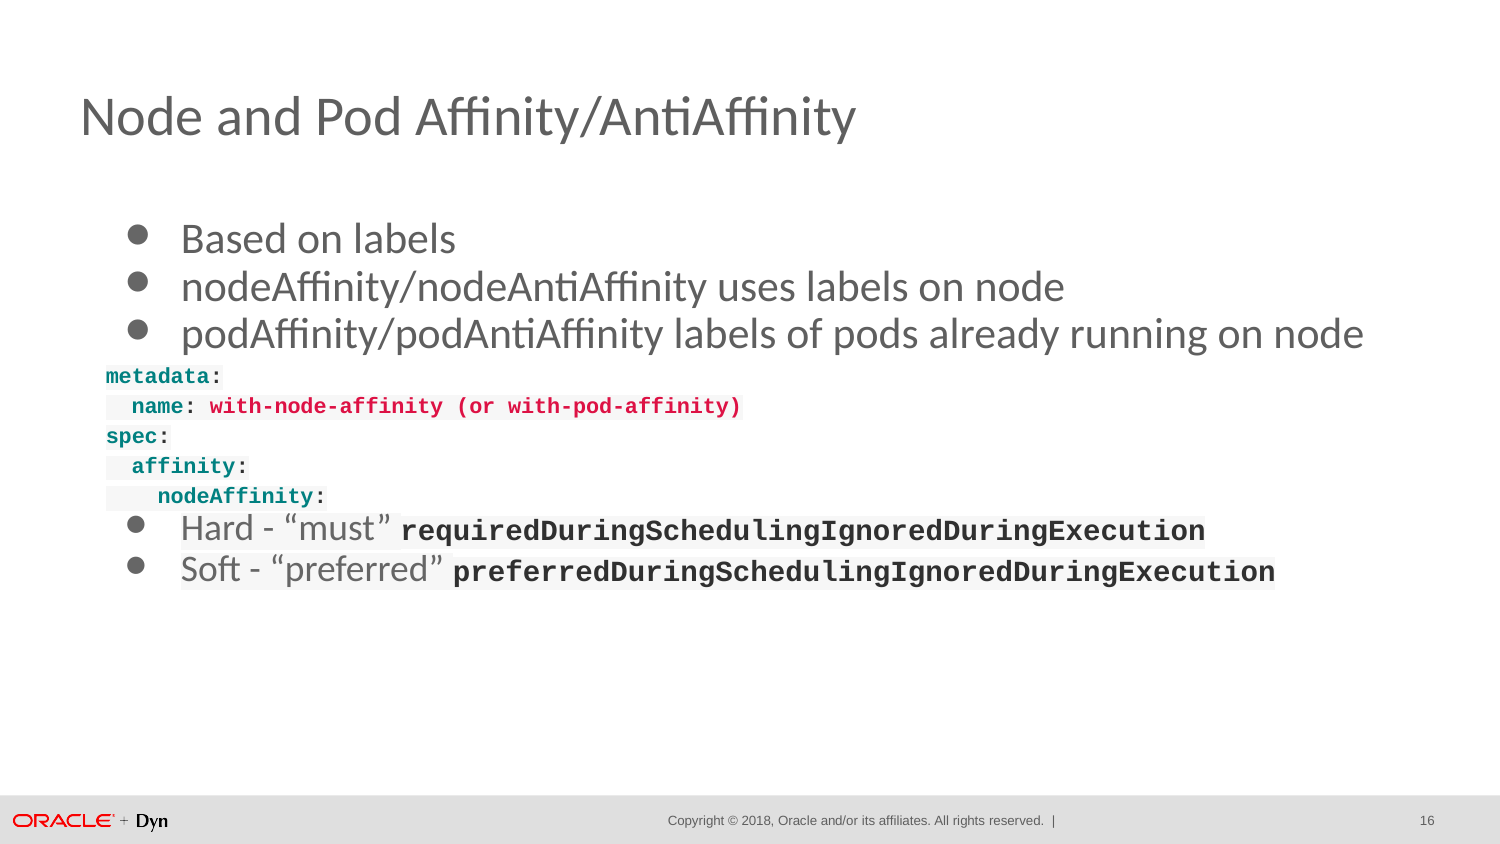

# Node and Pod Affinity/AntiAffinity
Based on labels
nodeAffinity/nodeAntiAffinity uses labels on node
podAffinity/podAntiAffinity labels of pods already running on node
metadata:
  name: with-node-affinity (or with-pod-affinity)
spec:
  affinity:
    nodeAffinity:
Hard - “must” requiredDuringSchedulingIgnoredDuringExecution
Soft - “preferred” preferredDuringSchedulingIgnoredDuringExecution

16